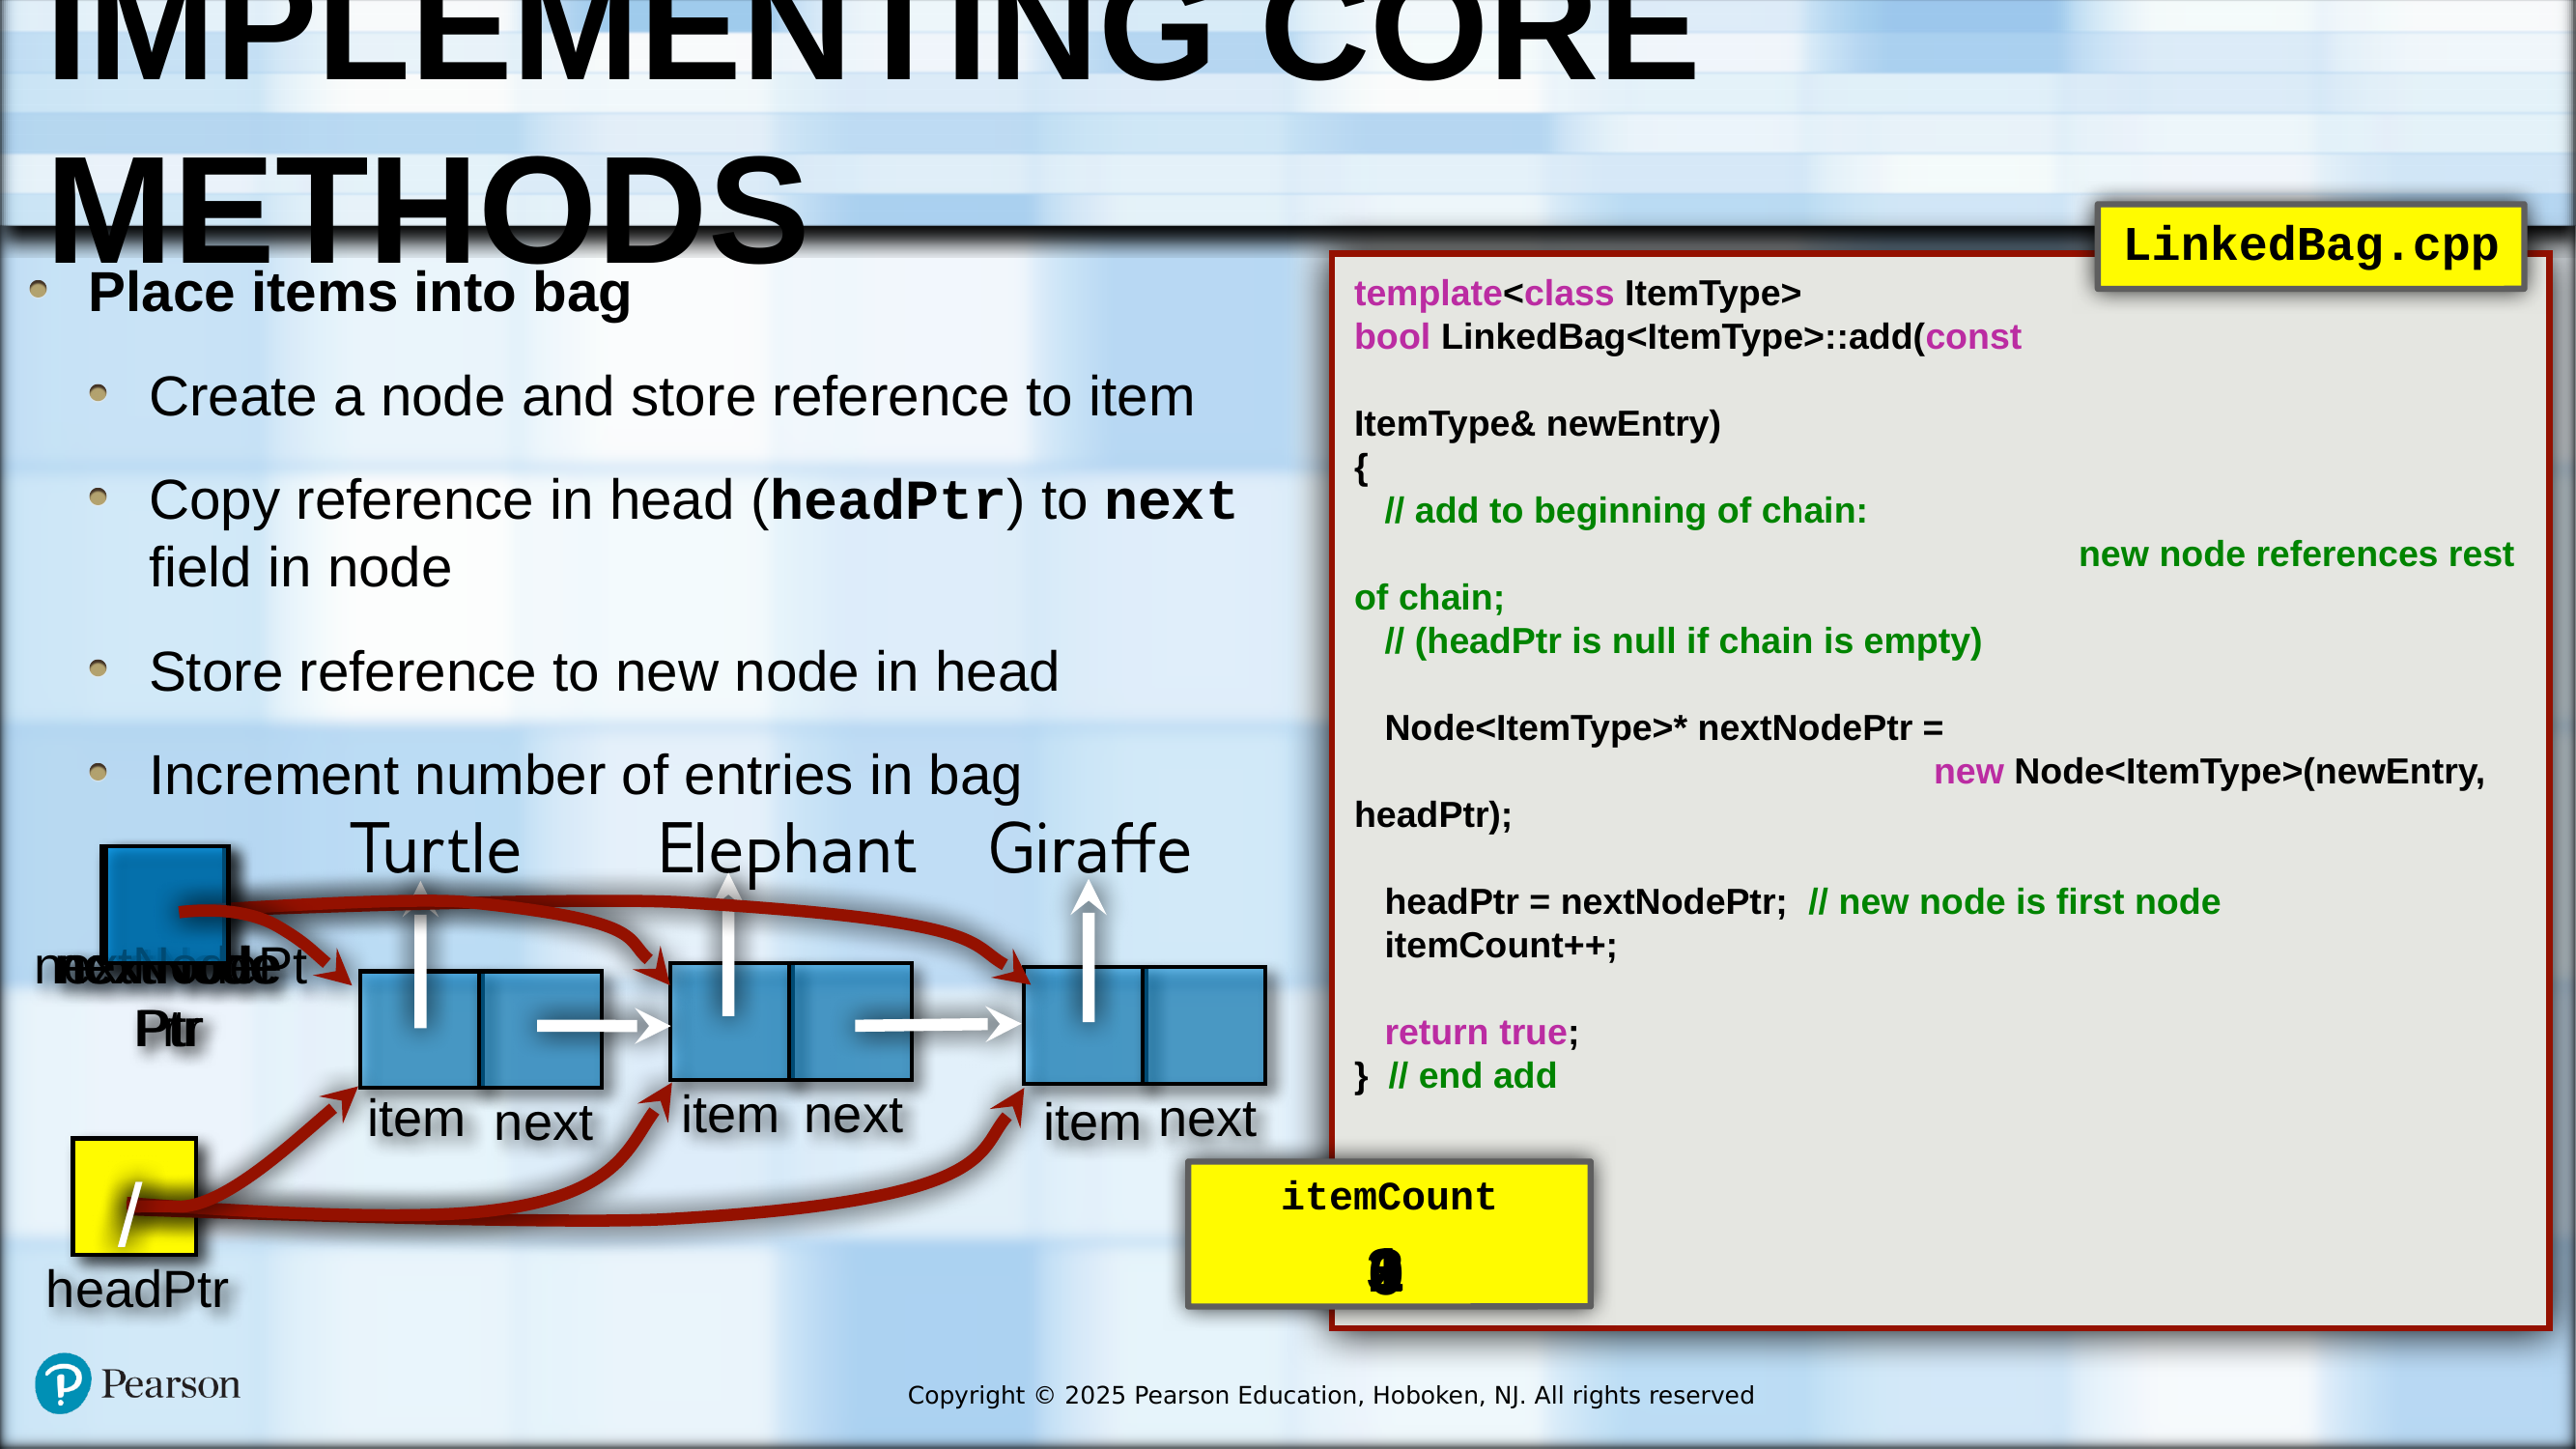

# Implementing Core Methods
LinkedBag.cpp
Place items into bag
Create a node and store reference to item
Copy reference in head (headPtr) to next field in node
Store reference to new node in head
Increment number of entries in bag

template<class ItemType>
bool LinkedBag<ItemType>::add(const
								ItemType& newEntry)
{
   // add to beginning of chain:
					new node references rest of chain;
   // (headPtr is null if chain is empty)

   Node<ItemType>* nextNodePtr =
				new Node<ItemType>(newEntry, headPtr);

   headPtr = nextNodePtr;  // new node is first node
   itemCount++;

   return true;
}  // end add
Turtle
Elephant
Giraffe

nextNodePtr

nextNodePtr

nextNodePtr

item
next

next
item

item
next

headPtr
/
/
itemCount
1
3
2
0